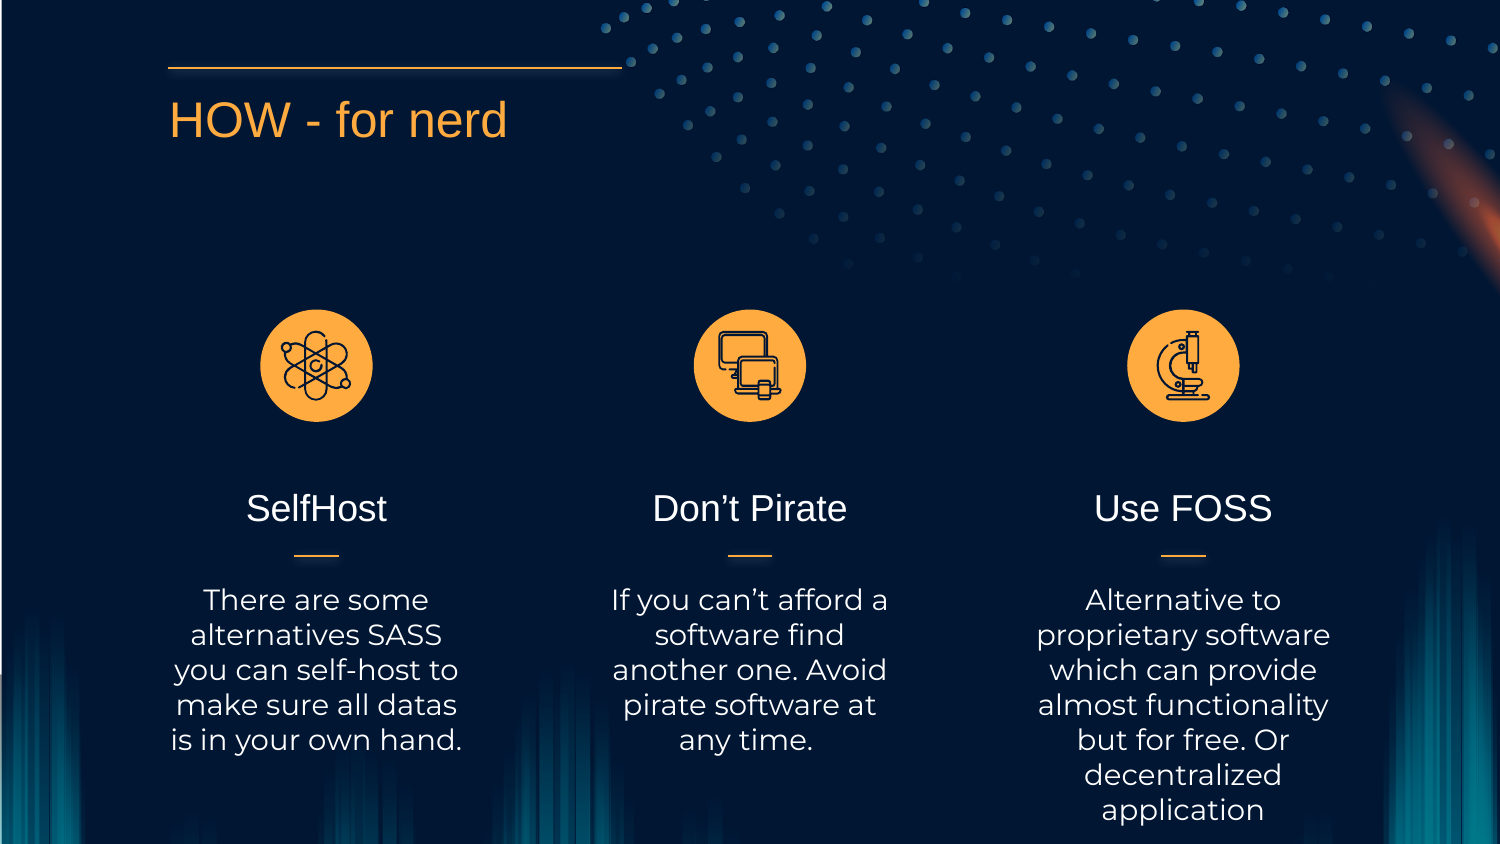

HOW - for nerd

SelfHost
Don’t Pirate
# Use FOSS
There are some alternatives SASS you can self-host to make sure all datas is in your own hand.
If you can’t afford a software find another one. Avoid pirate software at any time.
Alternative to proprietary software which can provide almost functionality but for free. Or decentralized application